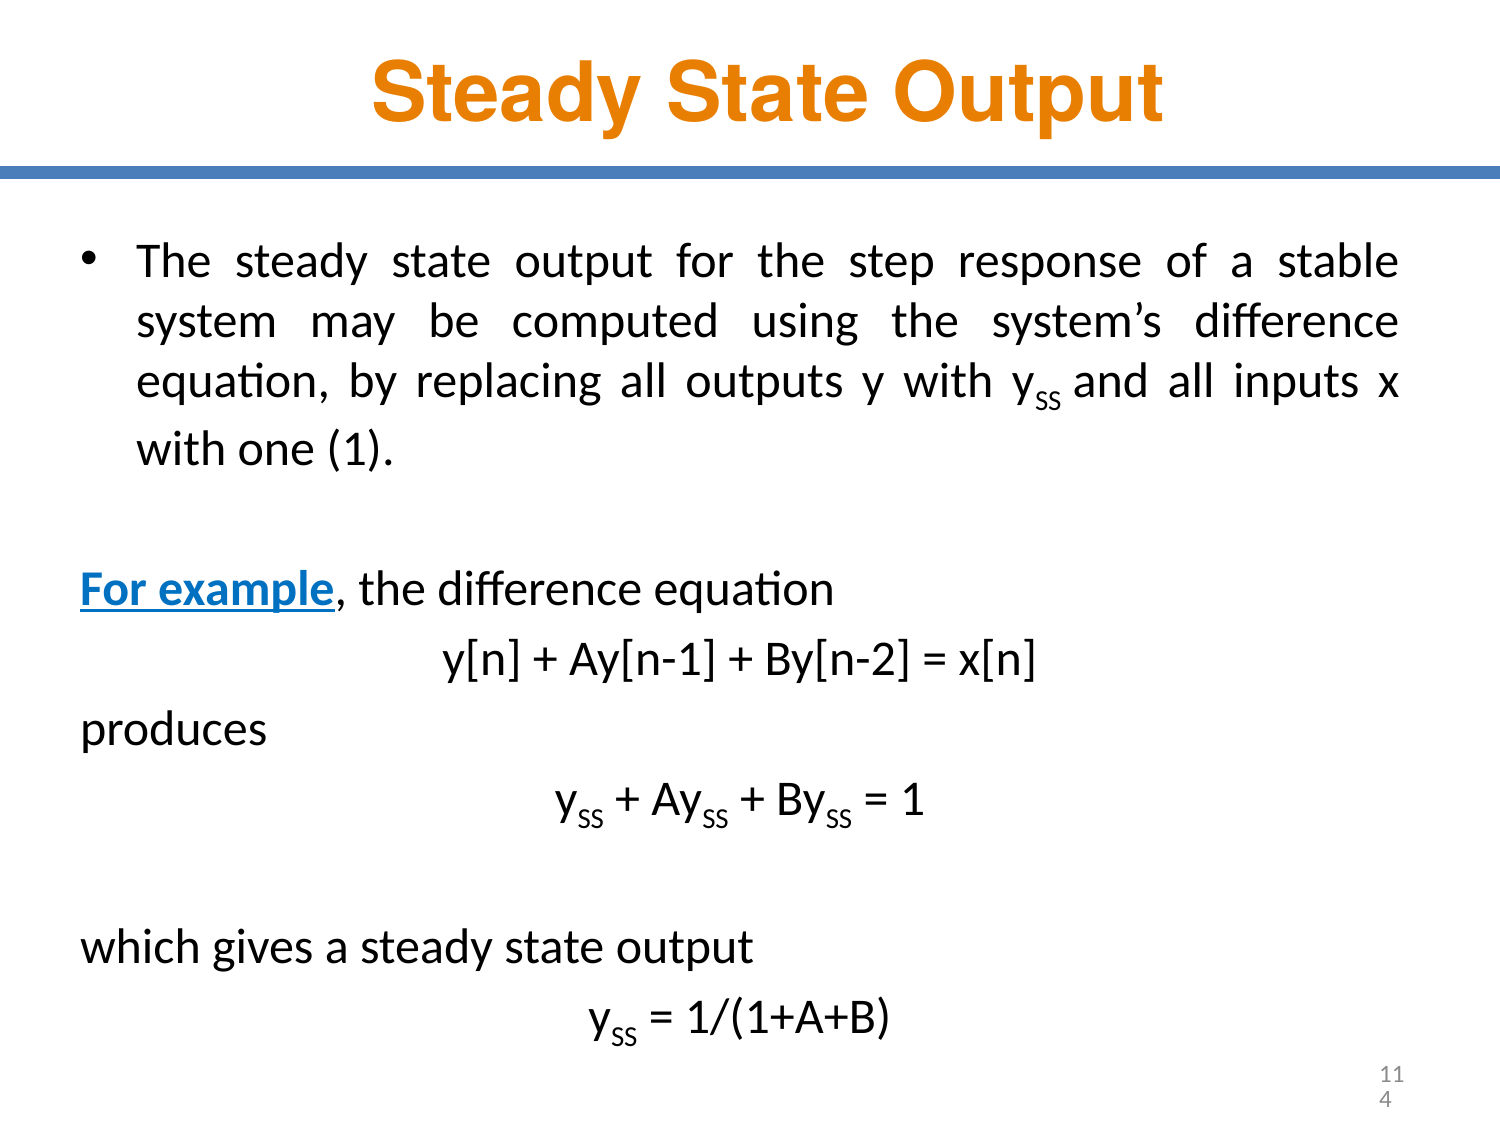

# Steady State Output
The steady state output for the step response of a stable system may be computed using the system’s difference equation, by replacing all outputs y with ySS and all inputs x with one (1).

For example, the difference equation
y[n] + Ay[n-1] + By[n-2] = x[n]
produces
ySS + AySS + BySS = 1

which gives a steady state output
ySS = 1/(1+A+B)
114